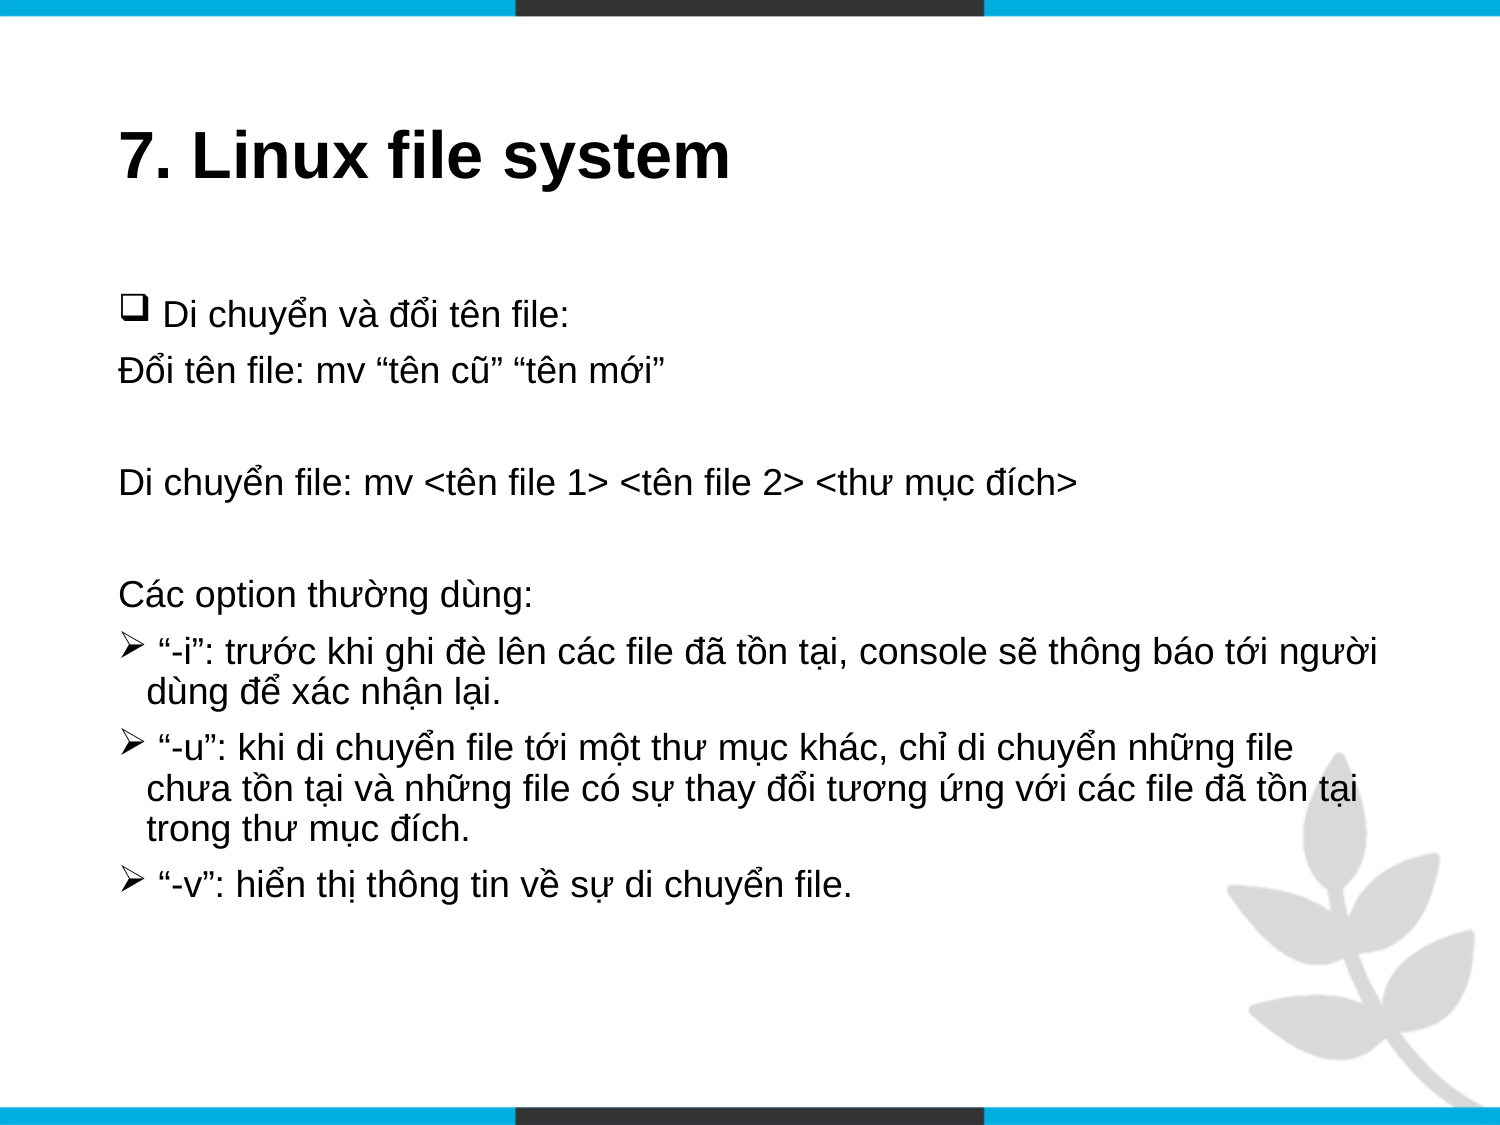

# 7. Linux file system
 Di chuyển và đổi tên file:
Đổi tên file: mv “tên cũ” “tên mới”

Di chuyển file: mv <tên file 1> <tên file 2> <thư mục đích>

Các option thường dùng:
 “-i”: trước khi ghi đè lên các file đã tồn tại, console sẽ thông báo tới người dùng để xác nhận lại.
 “-u”: khi di chuyển file tới một thư mục khác, chỉ di chuyển những file chưa tồn tại và những file có sự thay đổi tương ứng với các file đã tồn tại trong thư mục đích.
 “-v”: hiển thị thông tin về sự di chuyển file.